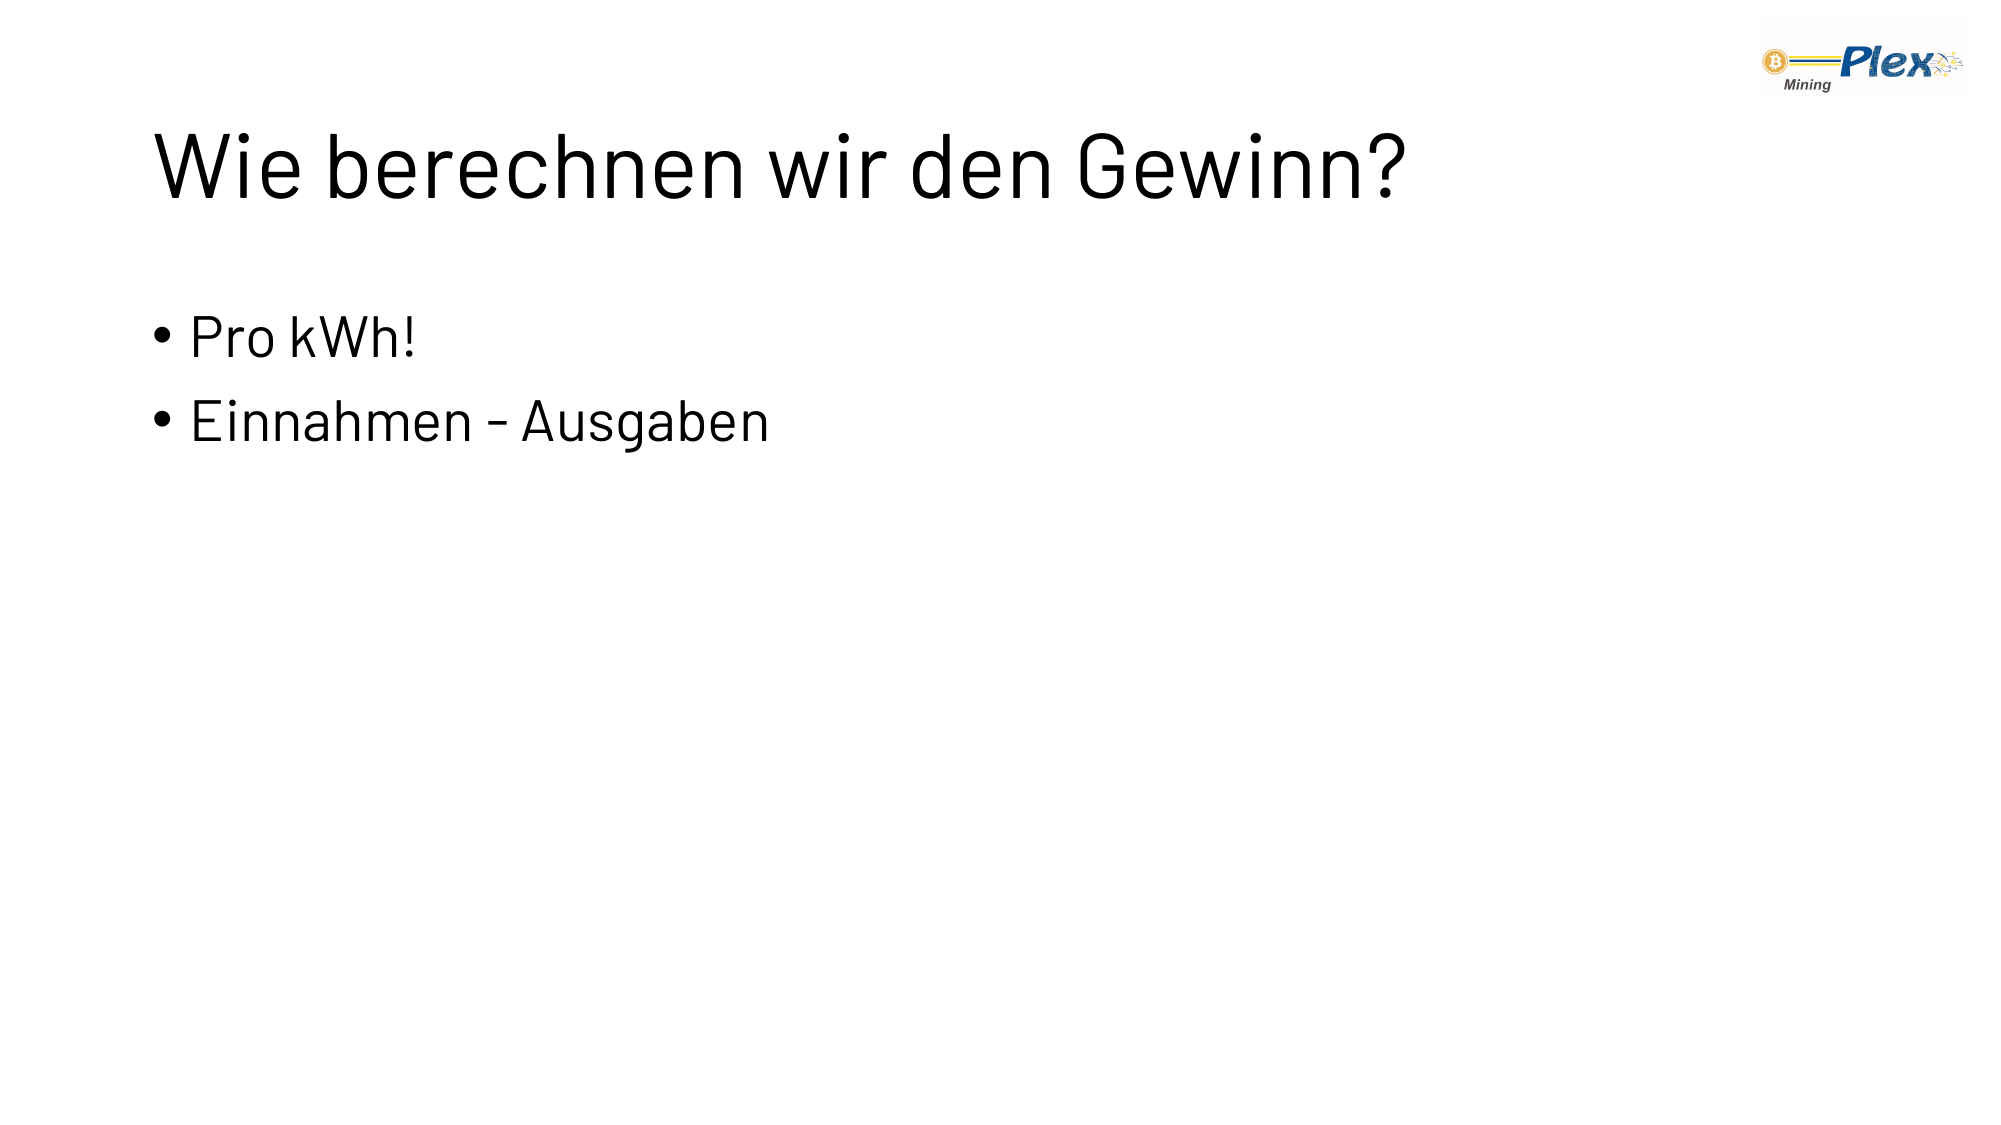

# Wie berechnen wir den Gewinn?
Pro kWh!
Einnahmen - Ausgaben